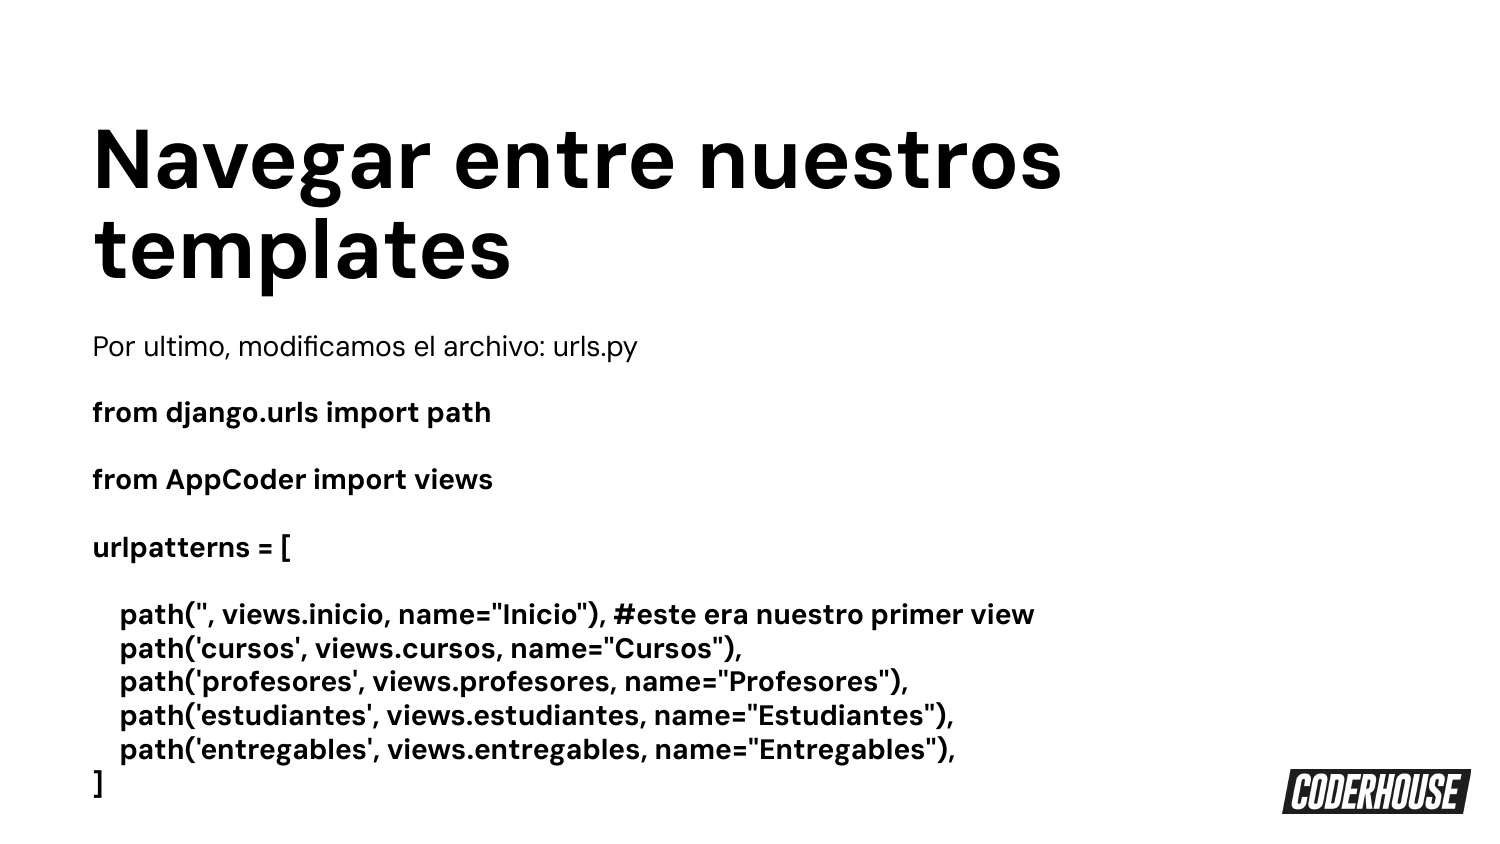

Navegar entre nuestros templates
Por ultimo, modificamos el archivo: urls.py

from django.urls import path

from AppCoder import views

urlpatterns = [

    path('', views.inicio, name="Inicio"), #este era nuestro primer view
    path('cursos', views.cursos, name="Cursos"),
    path('profesores', views.profesores, name="Profesores"),
    path('estudiantes', views.estudiantes, name="Estudiantes"),
    path('entregables', views.entregables, name="Entregables"),
]